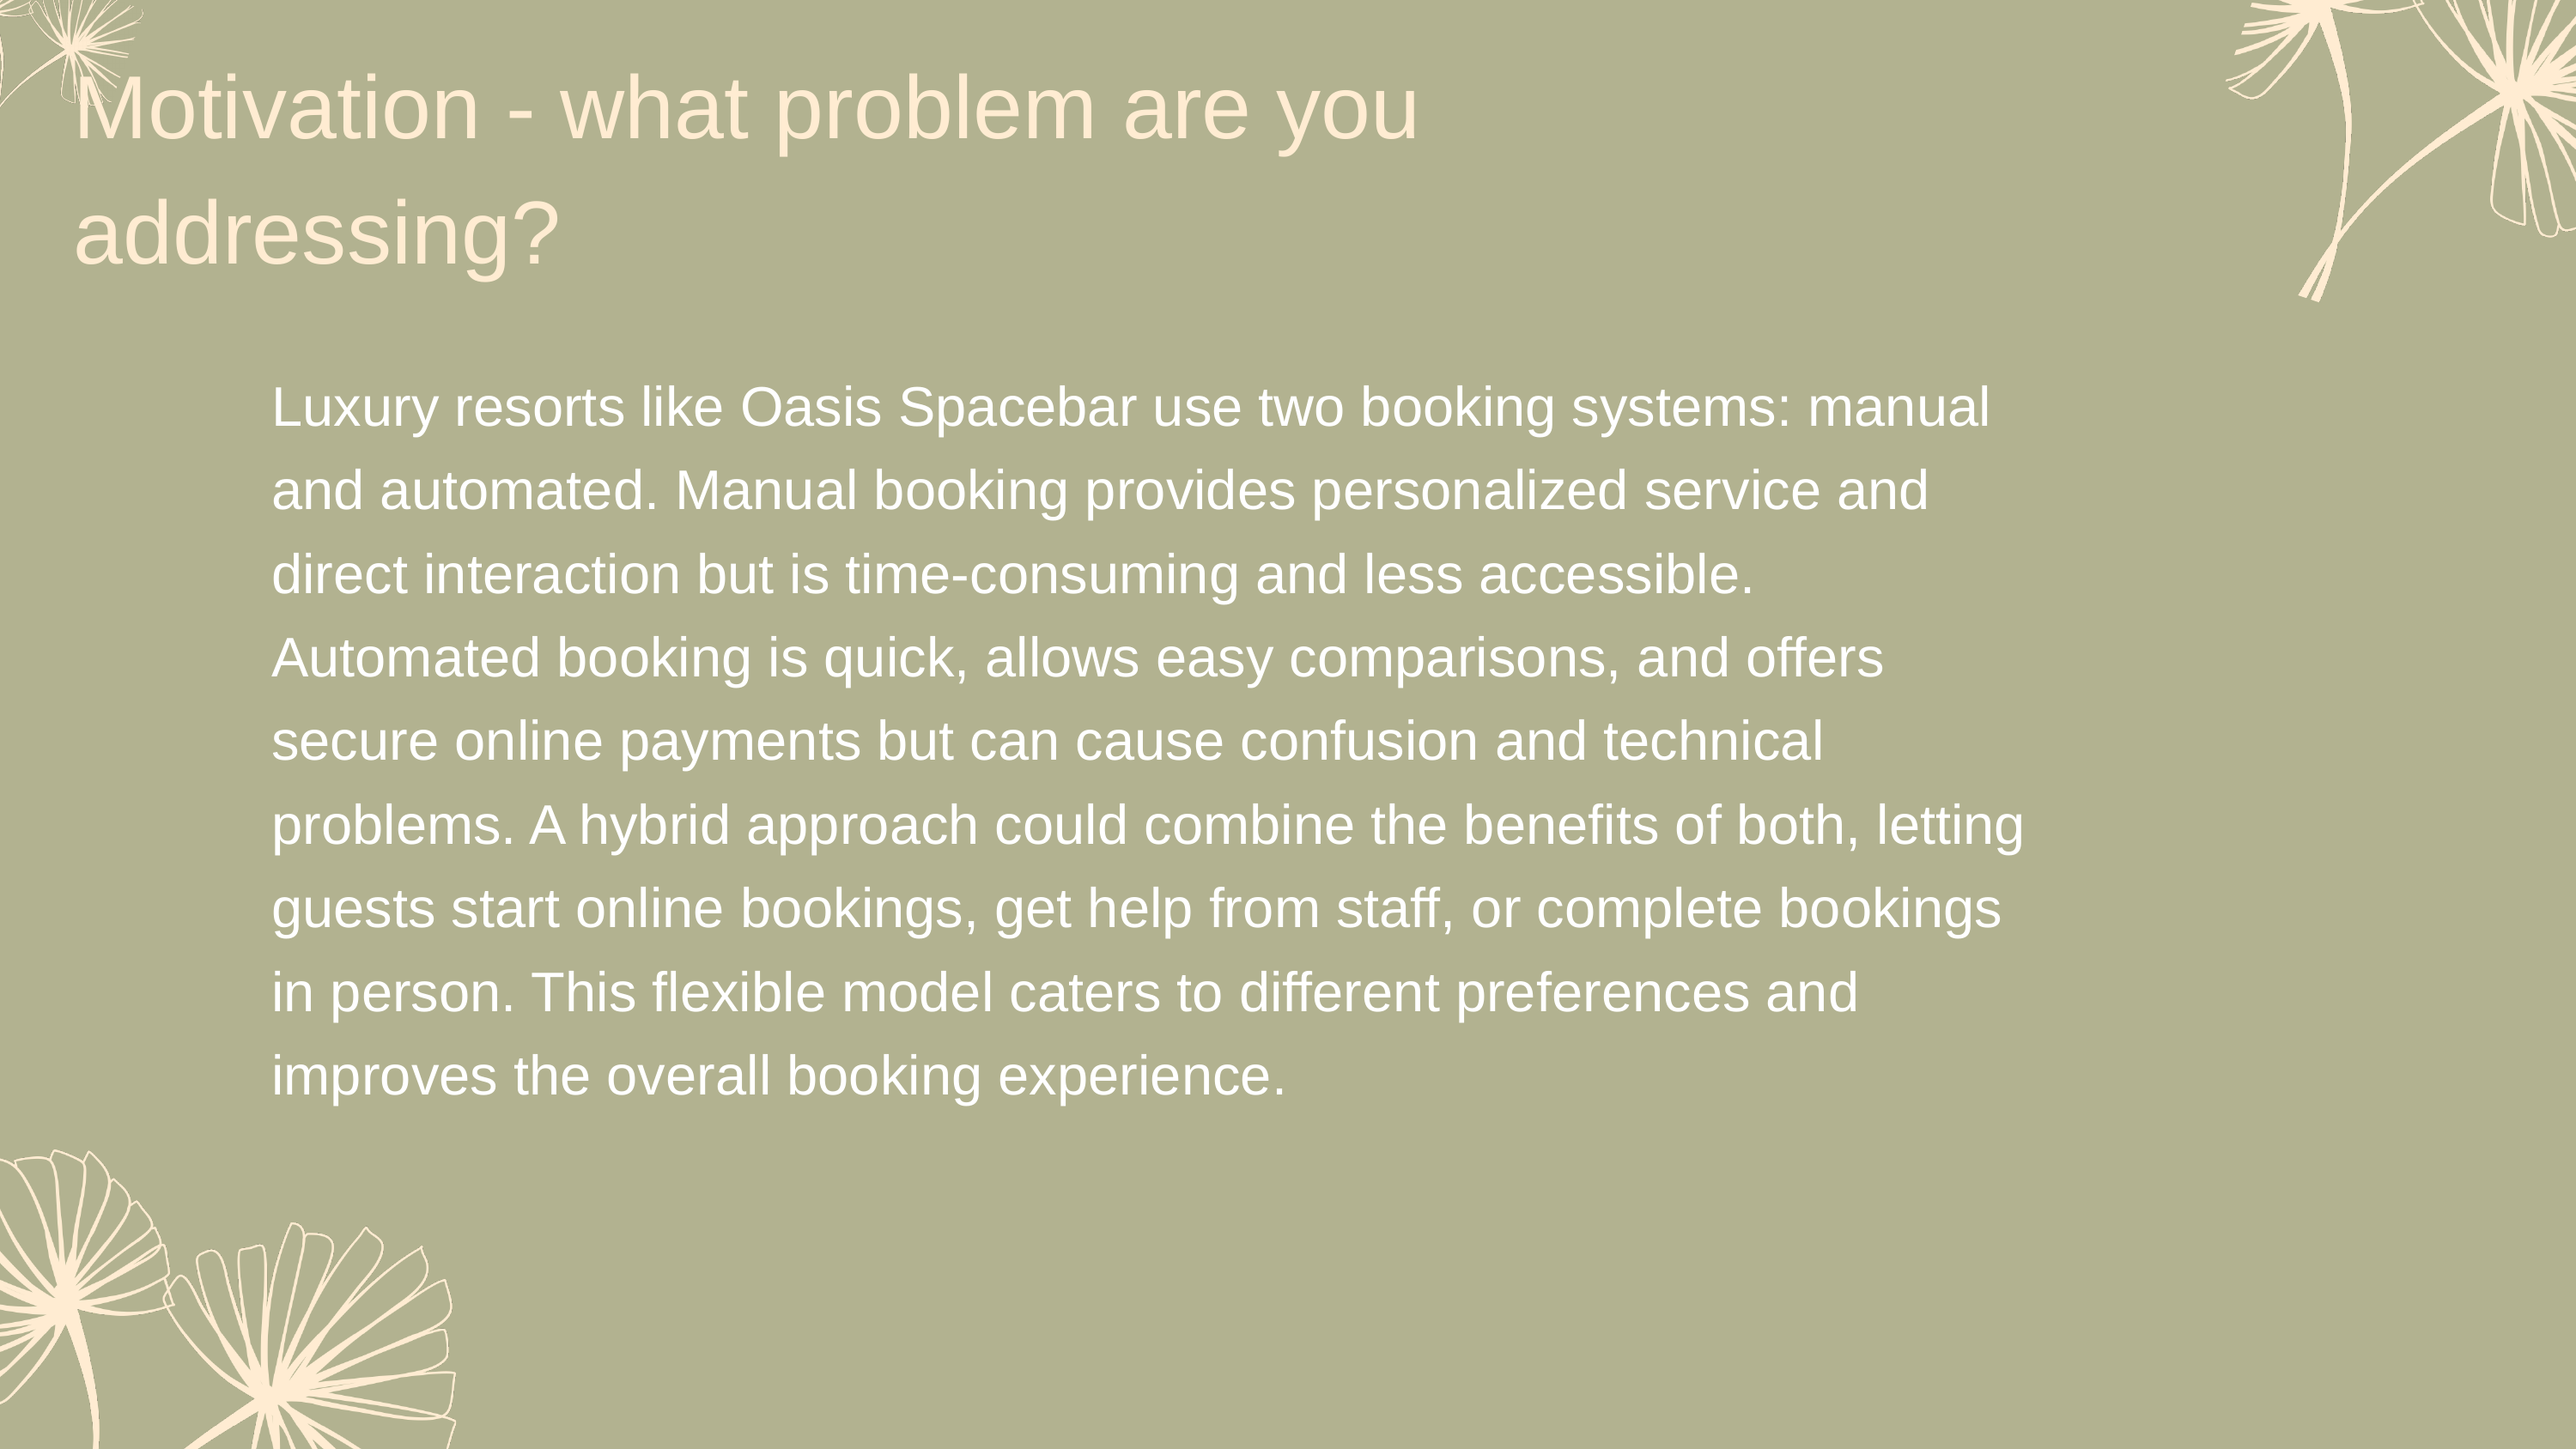

Motivation - what problem are you addressing?
Luxury resorts like Oasis Spacebar use two booking systems: manual and automated. Manual booking provides personalized service and direct interaction but is time-consuming and less accessible. Automated booking is quick, allows easy comparisons, and offers secure online payments but can cause confusion and technical problems. A hybrid approach could combine the benefits of both, letting guests start online bookings, get help from staff, or complete bookings in person. This flexible model caters to different preferences and improves the overall booking experience.